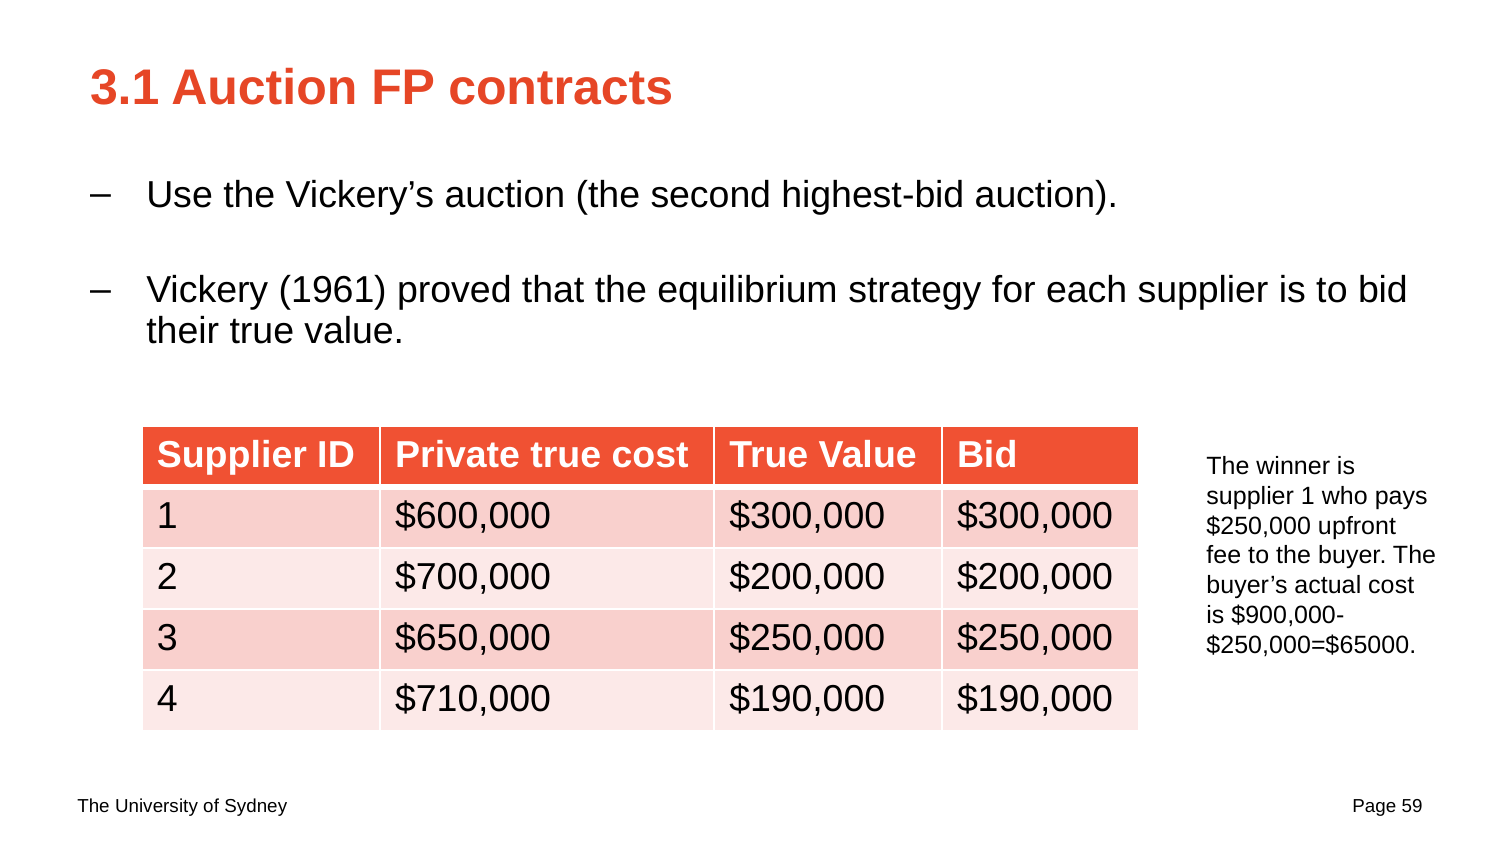

# 3.1 Auction FP contracts
Use the Vickery’s auction (the second highest-bid auction).

Vickery (1961) proved that the equilibrium strategy for each supplier is to bid their true value.

| Supplier ID | Private true cost | True Value | Bid |
| --- | --- | --- | --- |
| 1 | $600,000 | $300,000 | $300,000 |
| 2 | $700,000 | $200,000 | $200,000 |
| 3 | $650,000 | $250,000 | $250,000 |
| 4 | $710,000 | $190,000 | $190,000 |
The winner is supplier 1 who pays $250,000 upfront fee to the buyer. The buyer’s actual cost is $900,000-$250,000=$65000.